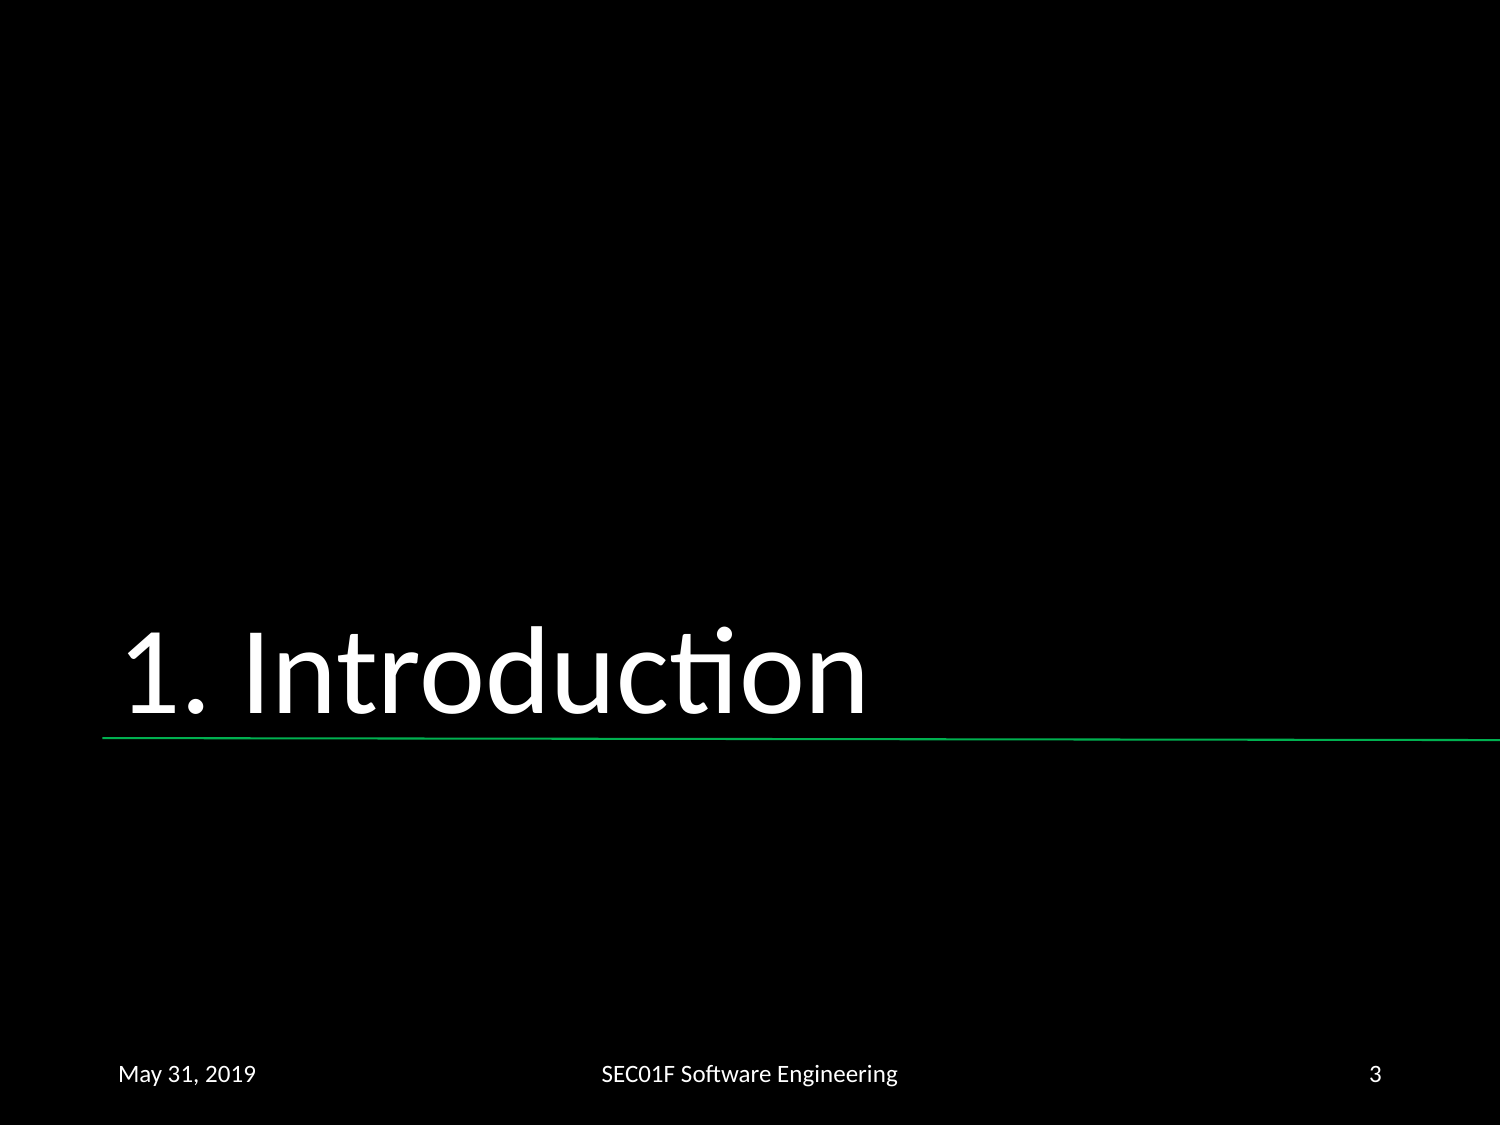

# 1. Introduction
May 31, 2019
SEC01F Software Engineering
3